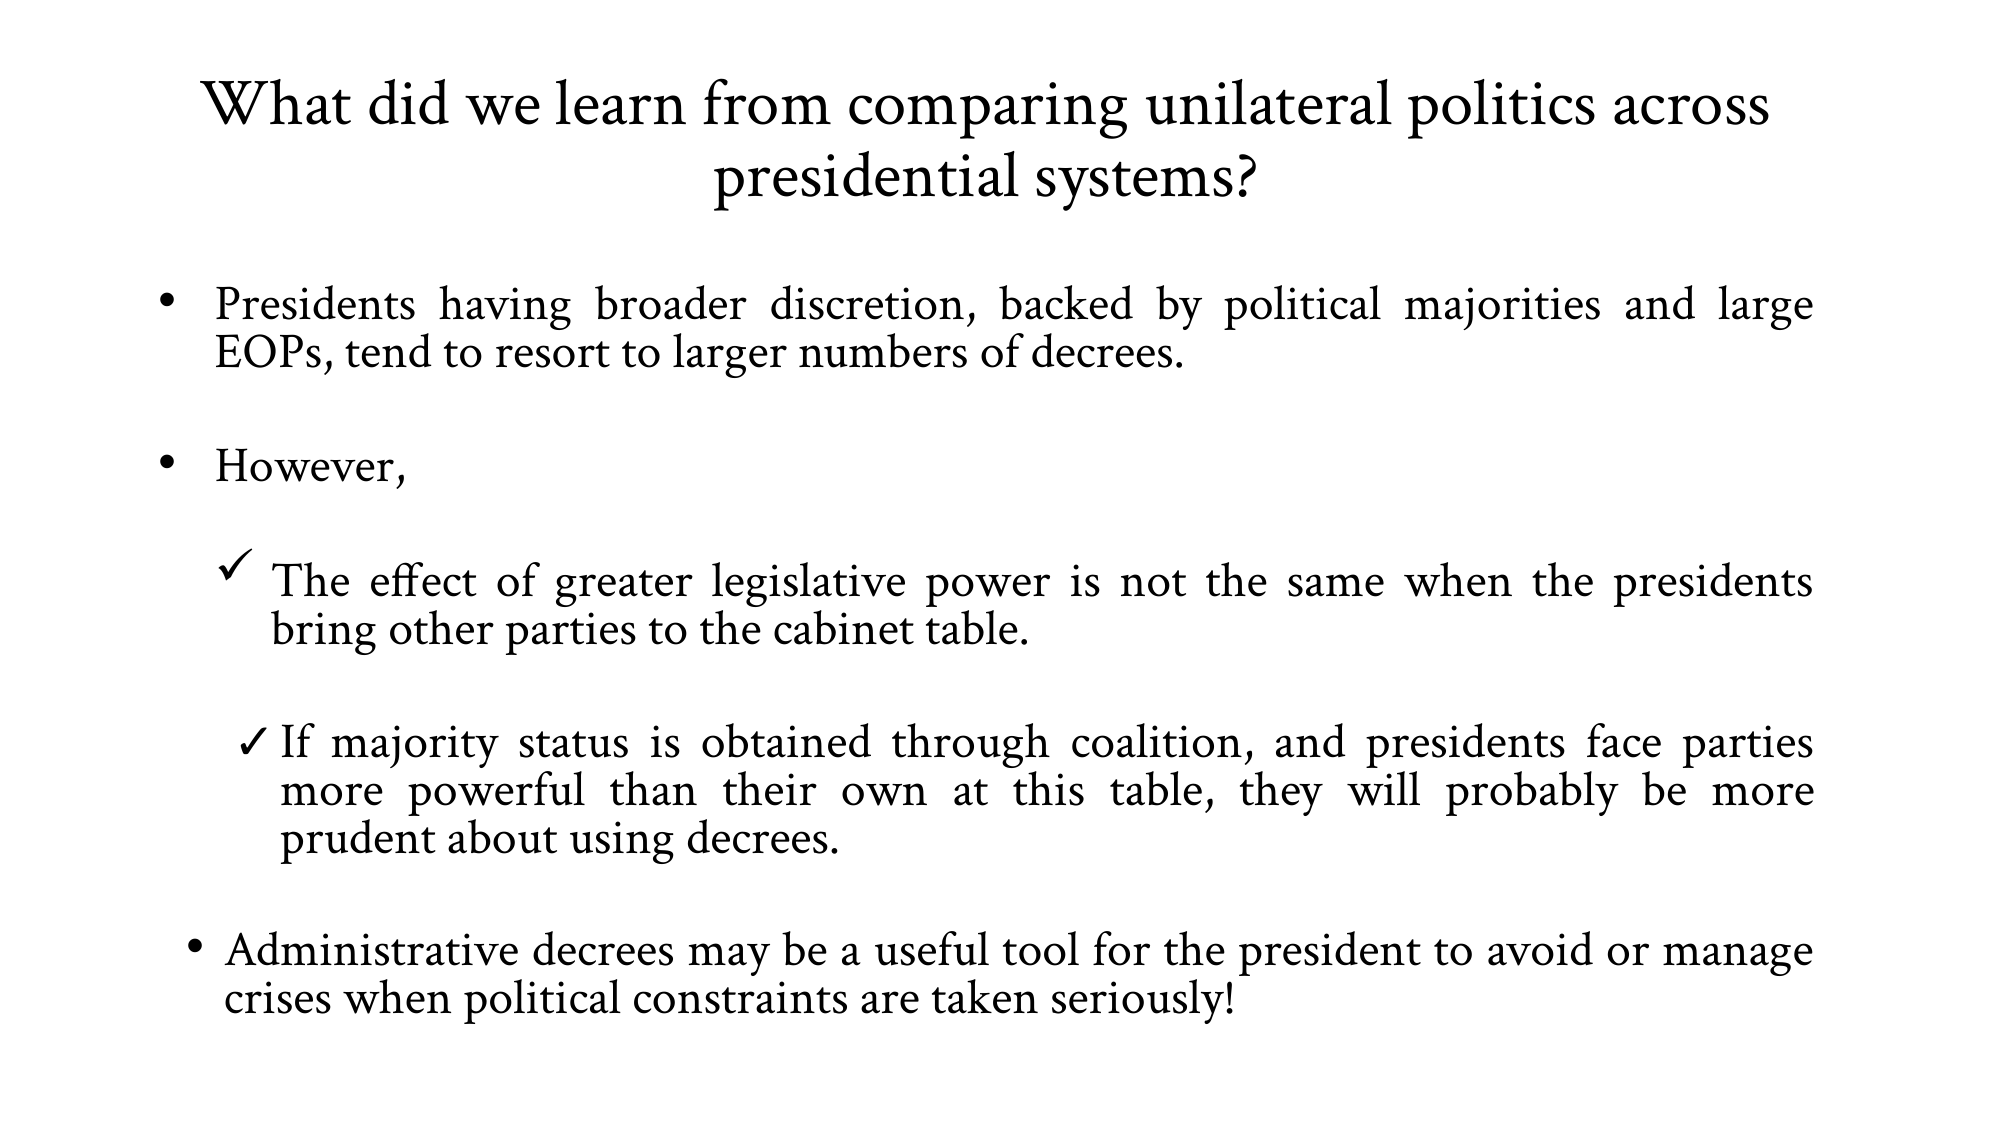

# What did we learn from comparing unilateral politics across presidential systems?
Presidents having broader discretion, backed by political majorities and large EOPs, tend to resort to larger numbers of decrees.

However,

The effect of greater legislative power is not the same when the presidents bring other parties to the cabinet table.

If majority status is obtained through coalition, and presidents face parties more powerful than their own at this table, they will probably be more prudent about using decrees.

Administrative decrees may be a useful tool for the president to avoid or manage crises when political constraints are taken seriously!